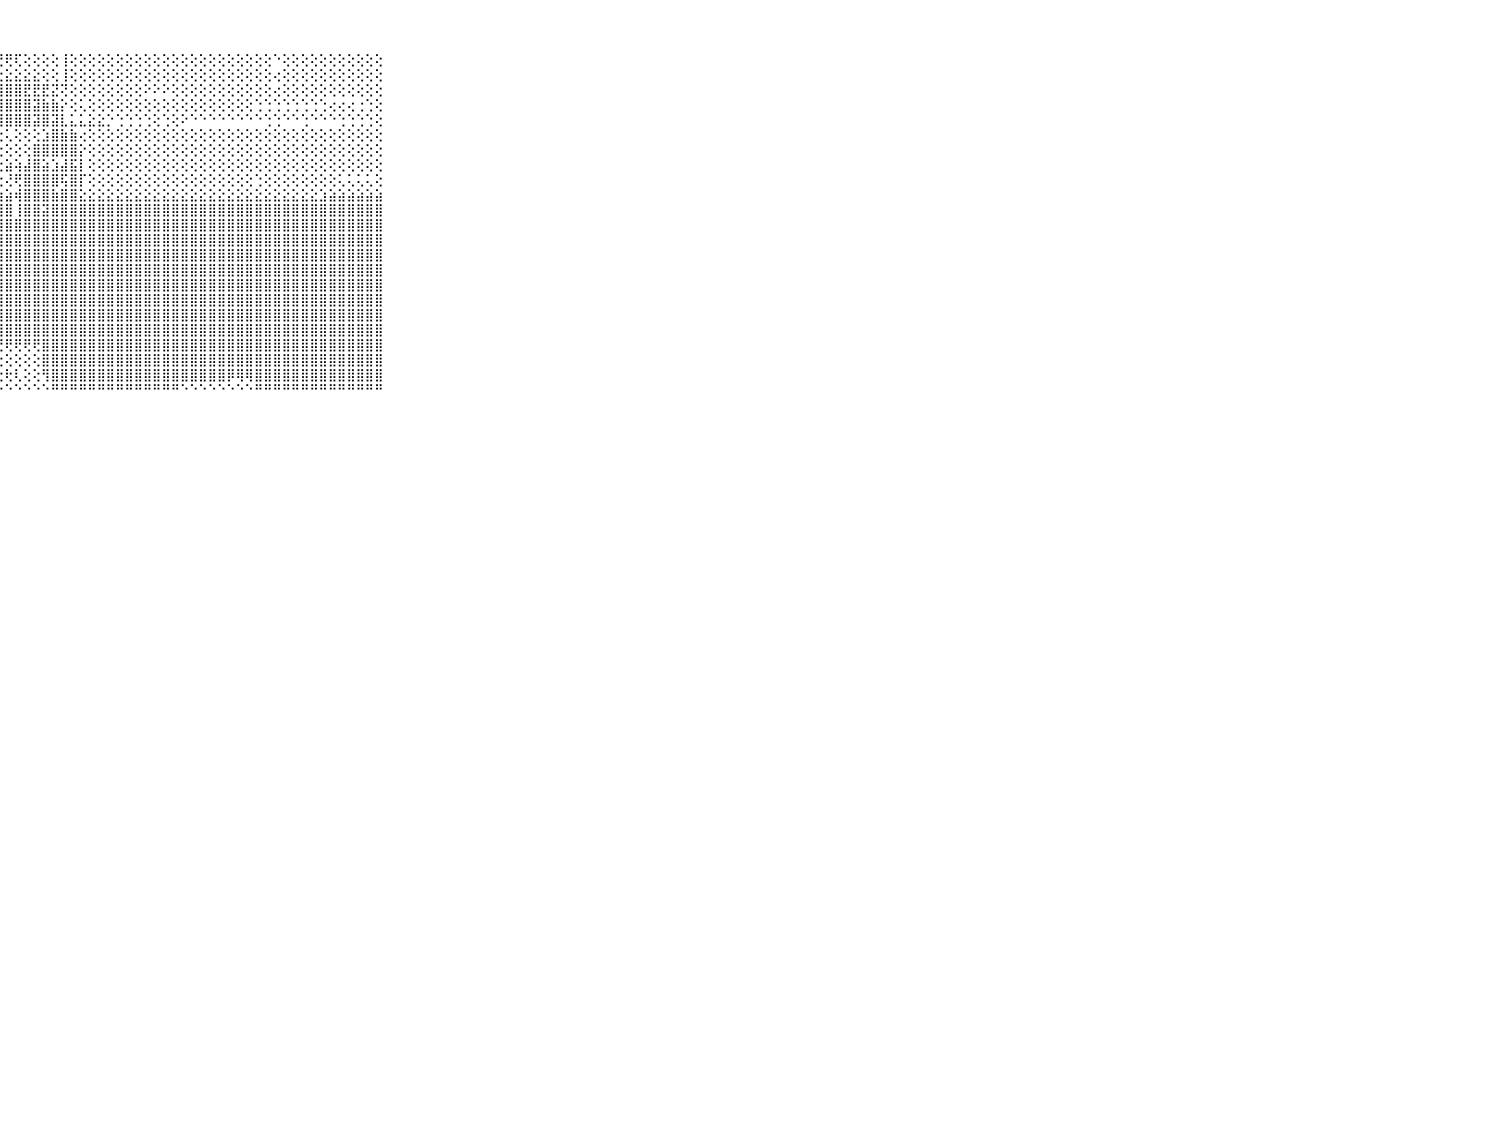

⠀⠀⠀⠀⠀⠀⠀⠀⠀⠀⠀⣾⣷⣿⣿⣿⣿⣿⣿⣿⣿⣿⣿⣿⣿⣿⣿⢟⢟⢏⢕⢕⢕⢕⢸⢕⢕⢕⢕⢕⢕⢕⢕⢕⢕⢕⢕⢕⢕⢕⢕⢕⢕⢕⢕⢕⢕⠑⢕⢕⢕⢕⢕⢕⢕⢕⢕⢕⢕⠀⠀⠀⠀⠀⠀⠀⠀⠀⠀⠀⠀
⠀⠀⠀⠀⠀⠀⠀⠀⠀⠀⠀⣿⣿⣿⣿⣿⣿⣿⣿⣿⣿⣿⣿⣿⢯⣽⣵⣕⣕⣕⣕⣕⢕⢕⢸⢕⢕⢕⢕⢕⢕⢕⢕⢕⢕⢕⢕⢕⢕⢕⢕⢕⢕⢕⢕⢕⢕⢔⢕⢕⢕⢕⢕⢕⢕⢕⢕⢕⢕⠀⠀⠀⠀⠀⠀⠀⠀⠀⠀⠀⠀
⠀⠀⠀⠀⠀⠀⠀⠀⠀⠀⠀⣿⣷⣷⢷⠷⢷⢷⢯⢝⢝⢝⢕⢕⢜⣿⣿⣿⣿⣿⣟⣟⣟⣝⢝⢕⢕⢕⢕⢕⢕⢕⢕⠕⠕⠕⢕⢕⢕⢕⢕⢕⢕⢕⢕⢕⢕⢔⢕⢕⢕⢕⢕⢕⢕⢕⢕⢕⢕⠀⠀⠀⠀⠀⠀⠀⠀⠀⠀⠀⠀
⠀⠀⠀⠀⠀⠀⠀⠀⠀⠀⠀⣿⣿⣿⣿⣟⣟⡟⢕⢕⢕⢕⢕⢸⣿⣿⣿⣿⣿⣿⣿⣽⣷⣷⡕⢕⢅⢕⢕⢕⢕⢕⢕⢕⢕⢕⢕⢕⢕⢕⢕⢕⢕⢕⢕⢑⢑⢑⢑⢑⢑⢑⢑⢔⢔⢔⢐⢑⢕⠀⠀⠀⠀⠀⠀⠀⠀⠀⠀⠀⠀
⠀⠀⠀⠀⠀⠀⠀⠀⠀⠀⠀⠛⢛⠟⢗⠲⢶⢶⢶⠴⠴⠴⠵⠼⢷⢿⢿⢽⣿⣿⣿⣽⣿⣽⣇⣅⣅⣕⣕⡑⢑⢑⢑⢑⢕⢑⢕⠕⠑⠑⠑⠑⠑⠑⠑⠑⢑⢑⠑⠑⢑⠑⠑⠑⢑⢑⢑⢑⢕⠀⠀⠀⠀⠀⠀⠀⠀⠀⠀⠀⠀
⠀⠀⠀⠀⠀⠀⠀⠀⠀⠀⠀⠀⢀⢔⢄⢐⢄⢐⠐⠅⠑⢑⢐⠕⢁⢕⢕⢑⢅⢕⢕⢕⣱⣿⣷⣷⢔⢕⢕⢕⢕⢕⢕⢕⢕⢕⢕⢕⢕⢕⢕⢕⢕⢕⢕⢕⢕⢕⢕⢕⢕⢕⢕⢕⢕⢕⢕⢕⢕⠀⠀⠀⠀⠀⠀⠀⠀⠀⠀⠀⠀
⠀⠀⠀⠀⠀⠀⠀⠀⠀⠀⠀⠔⢔⢕⢔⢕⢕⢕⢕⢕⢕⢕⢕⢕⢕⢕⢕⢕⢕⢕⢕⣿⣿⣿⣿⣿⡕⢕⢕⢕⢕⢕⢕⢕⢕⢕⢕⢕⢕⢕⢕⢕⢕⢕⢕⢕⢕⢕⢕⢕⢕⢕⢕⢕⢕⢕⢕⢕⢕⠀⠀⠀⠀⠀⠀⠀⠀⠀⠀⠀⠀
⠀⠀⠀⠀⠀⠀⠀⠀⠀⠀⠀⢕⣕⣕⣕⣕⣕⣕⡕⢕⢕⢕⢕⢕⢕⢕⣕⣕⣵⢵⣼⣿⣵⣱⣼⣯⡇⢕⢕⢕⢕⢕⢕⢕⢕⢕⢕⢕⢕⢕⢕⢕⢕⢕⢕⢕⢕⢕⢕⢕⢕⢕⢕⢕⢕⢕⢕⢕⢕⠀⠀⠀⠀⠀⠀⠀⠀⠀⠀⠀⠀
⠀⠀⠀⠀⠀⠀⠀⠀⠀⠀⠀⢑⢜⢙⢝⢝⢝⢝⢝⢕⢕⢕⢑⢕⢕⢕⢕⢕⢜⢟⣿⣿⣿⣿⢯⣿⡏⢕⢕⢕⢕⢕⢕⢕⢕⢕⢕⢕⢕⢕⢕⢕⢕⢕⢕⢑⢕⢕⢕⢕⢕⢕⢕⢕⢅⢅⢅⢅⢕⠀⠀⠀⠀⠀⠀⠀⠀⠀⠀⠀⠀
⠀⠀⠀⠀⠀⠀⠀⠀⠀⠀⠀⢕⢕⢕⢕⢕⢕⢕⢕⢕⢕⢕⣕⣕⣕⣕⡕⢱⣵⢾⣿⣿⣿⣷⣿⣿⣕⣕⣕⣕⣕⣕⣕⣕⣕⣕⣕⣕⣕⣕⣕⣕⣕⣕⣕⣕⣕⣕⣕⣕⣕⣕⣱⣵⣵⣵⣵⣵⣵⠀⠀⠀⠀⠀⠀⠀⠀⠀⠀⠀⠀
⠀⠀⠀⠀⠀⠀⠀⠀⠀⠀⠀⣿⣿⣿⣿⣿⣿⣿⣿⣿⣿⣿⣿⣿⣿⣿⣿⣿⣿⢸⣿⣿⣽⣿⣿⣿⣿⣿⣿⣿⣿⣿⣿⣿⣿⣿⣿⣿⣿⣿⣿⣿⣿⣿⣿⣿⣿⣿⣿⣿⣿⣿⣿⣿⣿⣿⣿⣿⣿⠀⠀⠀⠀⠀⠀⠀⠀⠀⠀⠀⠀
⠀⠀⠀⠀⠀⠀⠀⠀⠀⠀⠀⣿⣿⣿⣿⣿⡏⢝⢻⣿⣿⣿⣿⣿⣿⣿⣿⣿⣿⣿⣿⣿⣿⣿⣿⣿⣿⣿⣿⣿⣿⣿⣿⣿⣿⣿⣿⣿⣿⣿⣿⣿⣿⣿⣿⣿⣿⣿⣿⣿⣿⣿⣿⣿⣿⣿⣿⣿⣿⠀⠀⠀⠀⠀⠀⠀⠀⠀⠀⠀⠀
⠀⠀⠀⠀⠀⠀⠀⠀⠀⠀⠀⣿⣿⣿⣿⣿⡇⢕⢽⣿⣿⣿⣿⣿⣿⣿⣿⣿⣿⣿⣿⣿⣿⣿⣿⣿⣿⣿⣿⣿⣿⣿⣿⣿⣿⣿⣿⣿⣿⣿⣿⣿⣿⣿⣿⣿⣿⣿⣿⣿⣿⣿⣿⣿⣿⣿⣿⣿⣿⠀⠀⠀⠀⠀⠀⠀⠀⠀⠀⠀⠀
⠀⠀⠀⠀⠀⠀⠀⠀⠀⠀⠀⣿⣿⣿⣿⣿⡇⢕⢸⣿⣿⣿⣿⣿⣿⣿⣿⣿⣿⣿⣿⣿⣿⣿⣿⣿⣿⣿⣿⣿⣿⣿⣿⣿⣿⣿⣿⣿⣿⣿⣿⣿⣿⣿⣿⣿⣿⣿⣿⣿⣿⣿⣿⣿⣿⣿⣿⣿⣿⠀⠀⠀⠀⠀⠀⠀⠀⠀⠀⠀⠀
⠀⠀⠀⠀⠀⠀⠀⠀⠀⠀⠀⣿⣿⣿⣿⣿⡇⢕⣿⣿⣿⣿⣿⣿⣿⣿⣿⣿⣿⣿⣿⣿⣿⣿⣿⣿⣿⣿⣿⣿⣿⣿⣿⣿⣿⣿⣿⣿⣿⣿⣿⣿⣿⣿⣿⣿⣿⣿⣿⣿⣿⣿⣿⣿⣿⣿⣿⣿⣿⠀⠀⠀⠀⠀⠀⠀⠀⠀⠀⠀⠀
⠀⠀⠀⠀⠀⠀⠀⠀⠀⠀⠀⣿⣿⣿⣿⣿⡇⢕⣿⣿⣿⣿⣿⣿⣿⣿⣿⣿⣿⣿⣿⣿⣿⣿⣿⣿⣿⣿⣿⣿⣿⣿⣿⣿⣿⣿⣿⣿⣿⣿⣿⣿⣿⣿⣿⣿⣿⣿⣿⣿⣿⣿⣿⣿⣿⣿⣿⣿⣿⠀⠀⠀⠀⠀⠀⠀⠀⠀⠀⠀⠀
⠀⠀⠀⠀⠀⠀⠀⠀⠀⠀⠀⣿⣿⣿⣿⣿⡇⢕⢿⣿⣿⣿⣿⣿⣿⣿⣿⣿⣿⣿⣿⣿⣿⣿⣿⣿⣿⣿⣿⣿⣿⣿⣿⣿⣿⣿⣿⣿⣿⣿⣿⣿⣿⣿⣿⣿⣿⣿⣿⣿⣿⣿⣿⣿⣿⣿⣿⣿⣿⠀⠀⠀⠀⠀⠀⠀⠀⠀⠀⠀⠀
⠀⠀⠀⠀⠀⠀⠀⠀⠀⠀⠀⣿⣿⣿⣿⣿⡇⢕⢸⣿⣿⣿⣿⣿⣿⣿⣿⣿⣿⣿⣿⣿⣿⣿⣿⣿⣿⣿⣿⣿⣿⣿⣿⣿⣿⣿⣿⣿⣿⣿⣿⣿⣿⣿⣿⣿⣿⣿⣿⣿⣿⣿⣿⣿⣿⣿⣿⣿⣿⠀⠀⠀⠀⠀⠀⠀⠀⠀⠀⠀⠀
⠀⠀⠀⠀⠀⠀⠀⠀⠀⠀⠀⣿⣿⣿⣿⣿⡇⢕⢸⣿⡿⢿⣿⣿⣿⣿⣿⣿⣿⣿⣿⣿⣿⣿⣿⣿⣿⣿⣿⣿⣿⣿⣿⣿⣿⣿⣿⣿⣿⣿⣿⣿⣿⣿⣿⣿⣿⣿⣿⣿⣿⣿⣿⣿⣿⣿⣿⣿⣿⠀⠀⠀⠀⠀⠀⠀⠀⠀⠀⠀⠀
⠀⠀⠀⠀⠀⠀⠀⠀⠀⠀⠀⣿⣿⣿⣿⣿⣇⣕⣸⣿⡇⢕⢕⢕⢜⢝⢟⢟⢟⢟⢟⢟⣿⣿⣿⣿⣿⣿⣿⣿⣿⣿⣿⣿⣿⣿⣿⣿⣿⣿⣿⣿⣿⣿⣿⣿⣿⣿⣿⣿⣿⣿⣿⣿⣿⣿⣿⣿⣿⠀⠀⠀⠀⠀⠀⠀⠀⠀⠀⠀⠀
⠀⠀⠀⠀⠀⠀⠀⠀⠀⠀⠀⣿⣿⣿⣿⣿⣿⣿⣿⡟⢕⢕⢕⢕⢕⢕⢕⢕⢕⢕⢕⢕⣿⣿⣿⣿⣿⣿⣿⣿⣿⣿⣿⣿⣿⣿⣿⣿⣿⣿⣿⣿⣿⣿⣿⣿⣿⣿⣿⣿⣿⣿⣿⣿⣿⣿⣿⣿⣿⠀⠀⠀⠀⠀⠀⠀⠀⠀⠀⠀⠀
⠀⠀⠀⠀⠀⠀⠀⠀⠀⠀⠀⣿⣿⢻⣿⣿⣿⣿⣿⣇⢕⢕⢕⢕⢕⢕⢕⢕⢗⢇⢕⢕⢻⣿⣿⣿⣿⣿⣿⣿⣿⣿⣿⣿⣿⣿⣿⣿⣿⣿⣿⣿⡿⢿⢿⣿⣿⣿⣿⣿⣿⣿⣿⣿⣿⣿⣿⣿⣿⠀⠀⠀⠀⠀⠀⠀⠀⠀⠀⠀⠀
⠀⠀⠀⠀⠀⠀⠀⠀⠀⠀⠀⠚⠓⠛⠛⠛⠙⠛⠛⠛⠃⠑⠑⠑⠑⠑⠑⠑⠑⠑⠑⠑⠑⠛⠛⠛⠛⠛⠛⠛⠛⠛⠛⠛⠛⠛⠛⠑⠑⠑⠑⠑⠑⠑⠑⠛⠛⠛⠛⠛⠛⠛⠛⠛⠛⠛⠛⠛⠛⠀⠀⠀⠀⠀⠀⠀⠀⠀⠀⠀⠀